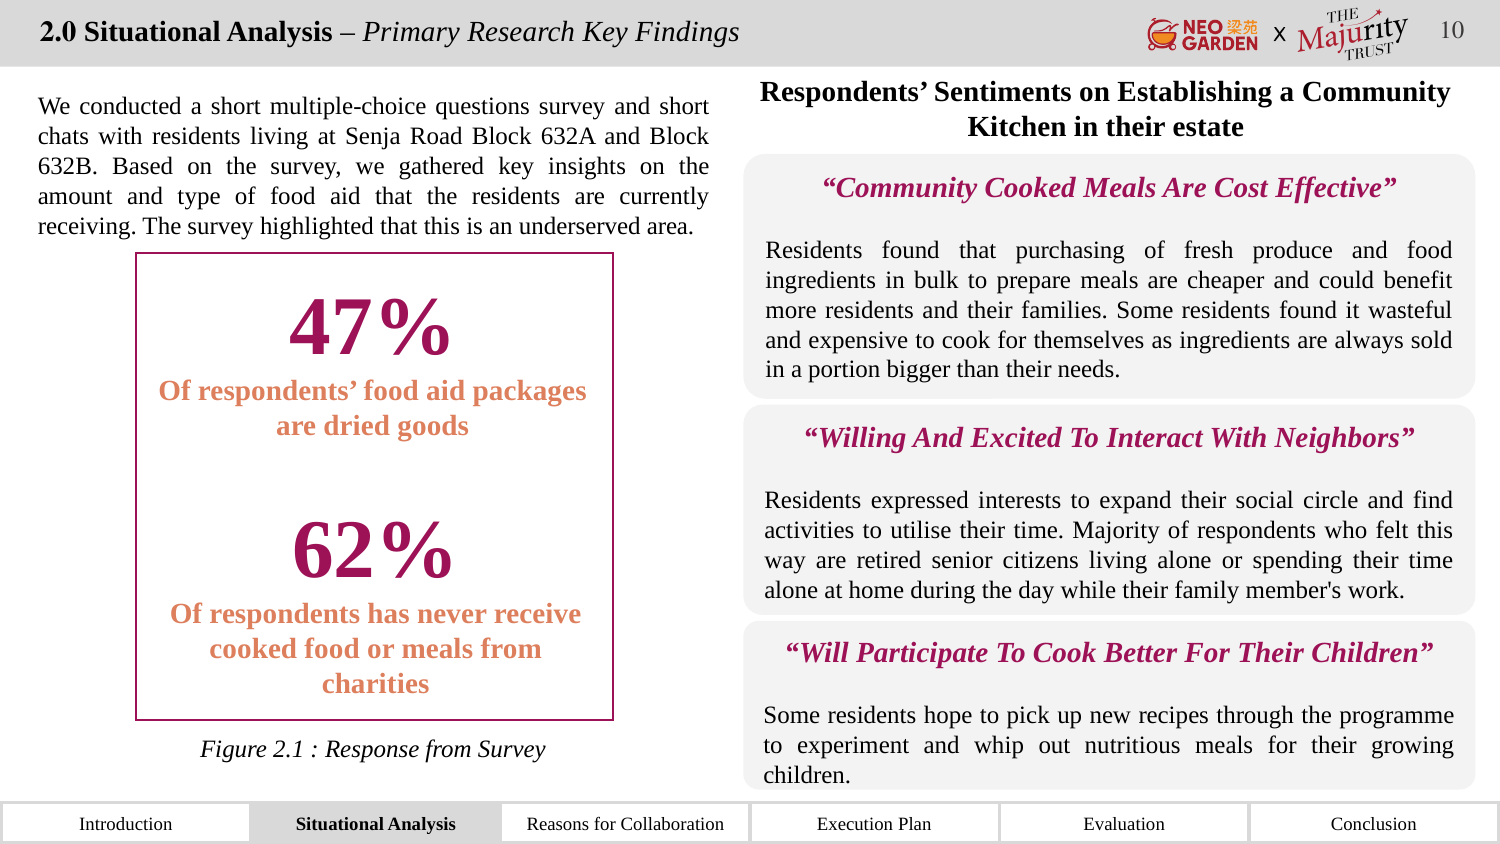

2.0 Situational Analysis – Primary Research Key Findings
Respondents’ Sentiments on Establishing a Community Kitchen in their estate
We conducted a short multiple-choice questions survey and short chats with residents living at Senja Road Block 632A and Block 632B. Based on the survey, we gathered key insights on the amount and type of food aid that the residents are currently receiving. The survey highlighted that this is an underserved area.
“Community Cooked Meals Are Cost Effective”

Residents found that purchasing of fresh produce and food ingredients in bulk to prepare meals are cheaper and could benefit more residents and their families. Some residents found it wasteful and expensive to cook for themselves as ingredients are always sold in a portion bigger than their needs.

47%
Of respondents’ food aid packages are dried goods
62%
Of respondents has never receive cooked food or meals from charities
“Willing And Excited To Interact With Neighbors”

Residents expressed interests to expand their social circle and find activities to utilise their time. Majority of respondents who felt this way are retired senior citizens living alone or spending their time alone at home during the day while their family member's work.
“Will Participate To Cook Better For Their Children”

Some residents hope to pick up new recipes through the programme to experiment and whip out nutritious meals for their growing children.
Figure 2.1 : Response from Survey
Reasons for Collaboration
Introduction
Situational Analysis
Conclusion
Execution Plan
Evaluation